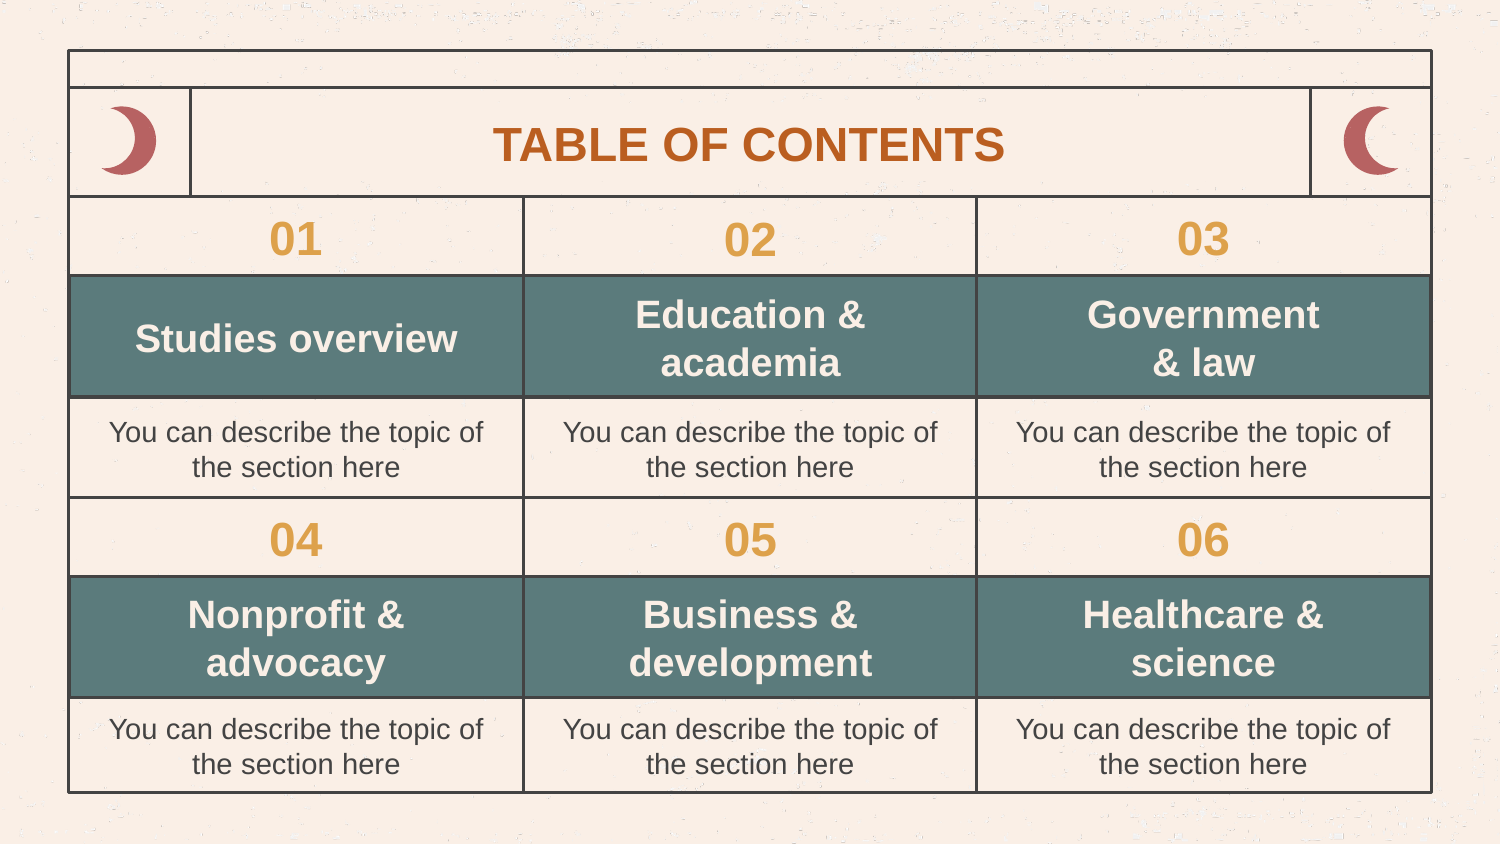

TABLE OF CONTENTS

03
01
02
# Studies overview
Education & academia
Government
& law
You can describe the topic of the section here
You can describe the topic of the section here
You can describe the topic of the section here
05
06
04
Nonprofit & advocacy
Business & development
Healthcare & science
You can describe the topic of the section here
You can describe the topic of the section here
You can describe the topic of the section here